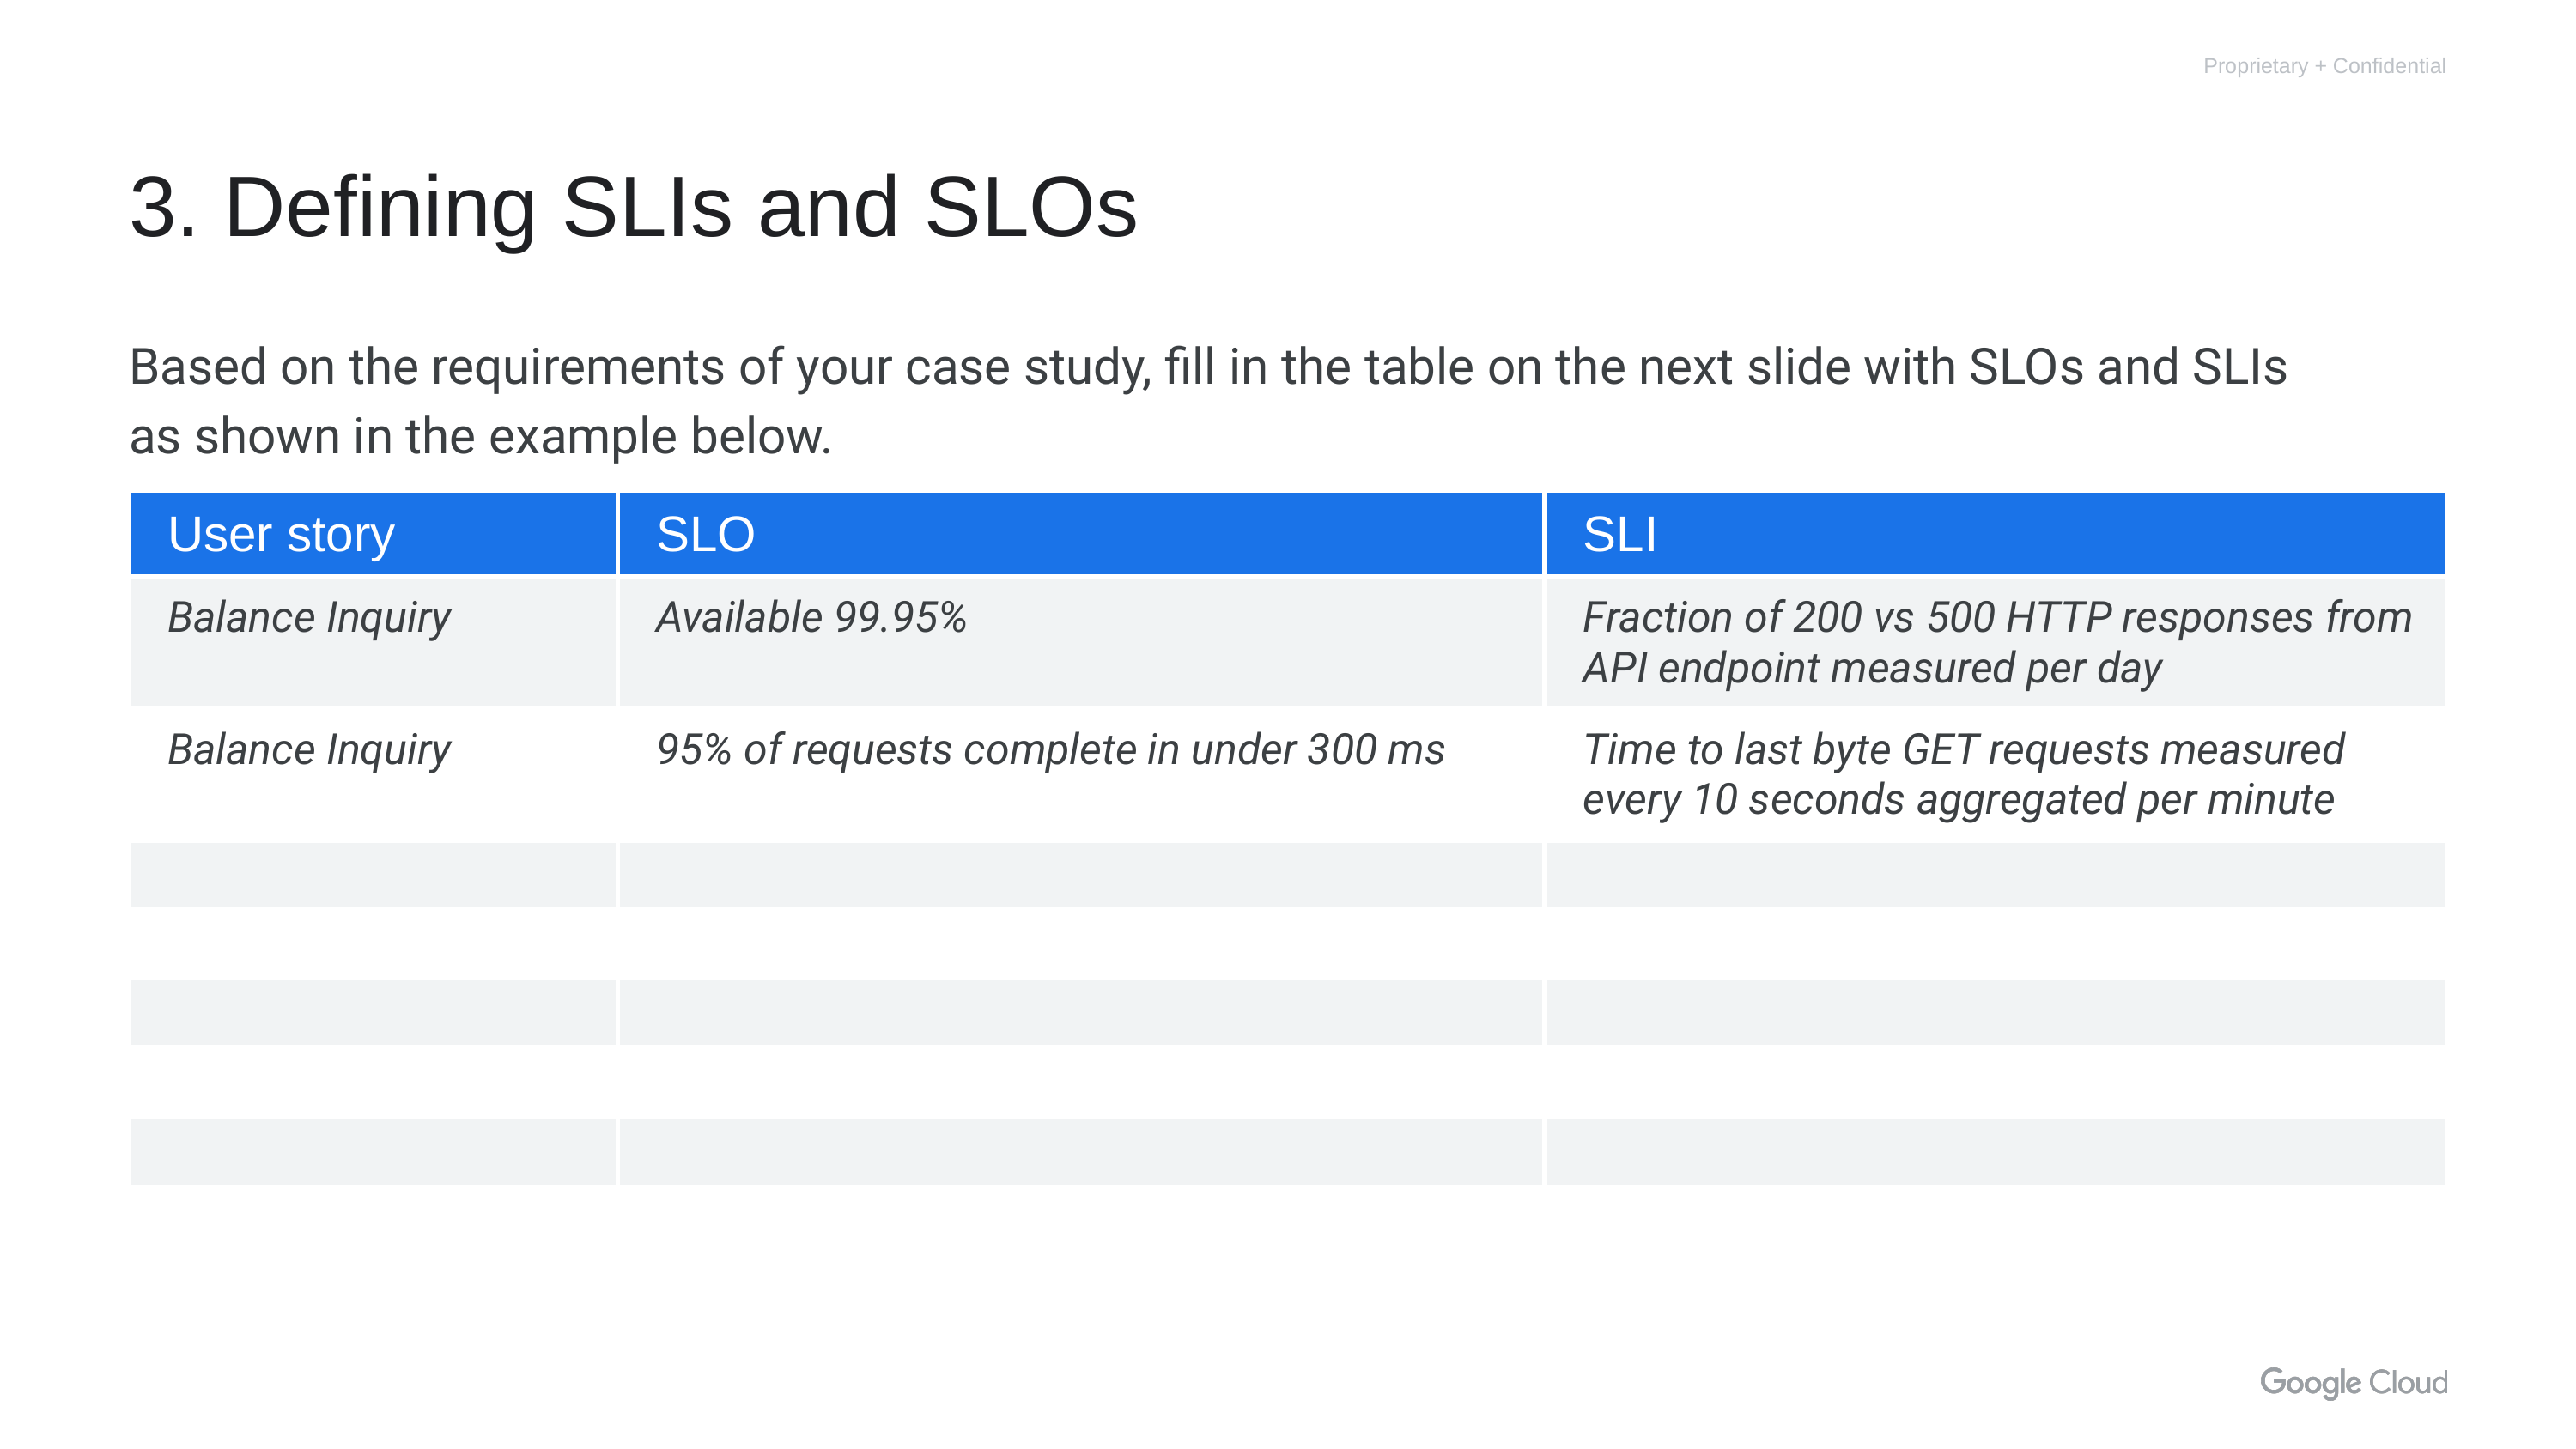

# 3. Defining SLIs and SLOs
Based on the requirements of your case study, fill in the table on the next slide with SLOs and SLIs as shown in the example below.
| User story | SLO | SLI |
| --- | --- | --- |
| Balance Inquiry | Available 99.95% | Fraction of 200 vs 500 HTTP responses from API endpoint measured per day |
| Balance Inquiry | 95% of requests complete in under 300 ms | Time to last byte GET requests measured every 10 seconds aggregated per minute |
|  |  |  |
|  |  |  |
|  |  |  |
|  |  |  |
|  |  |  |